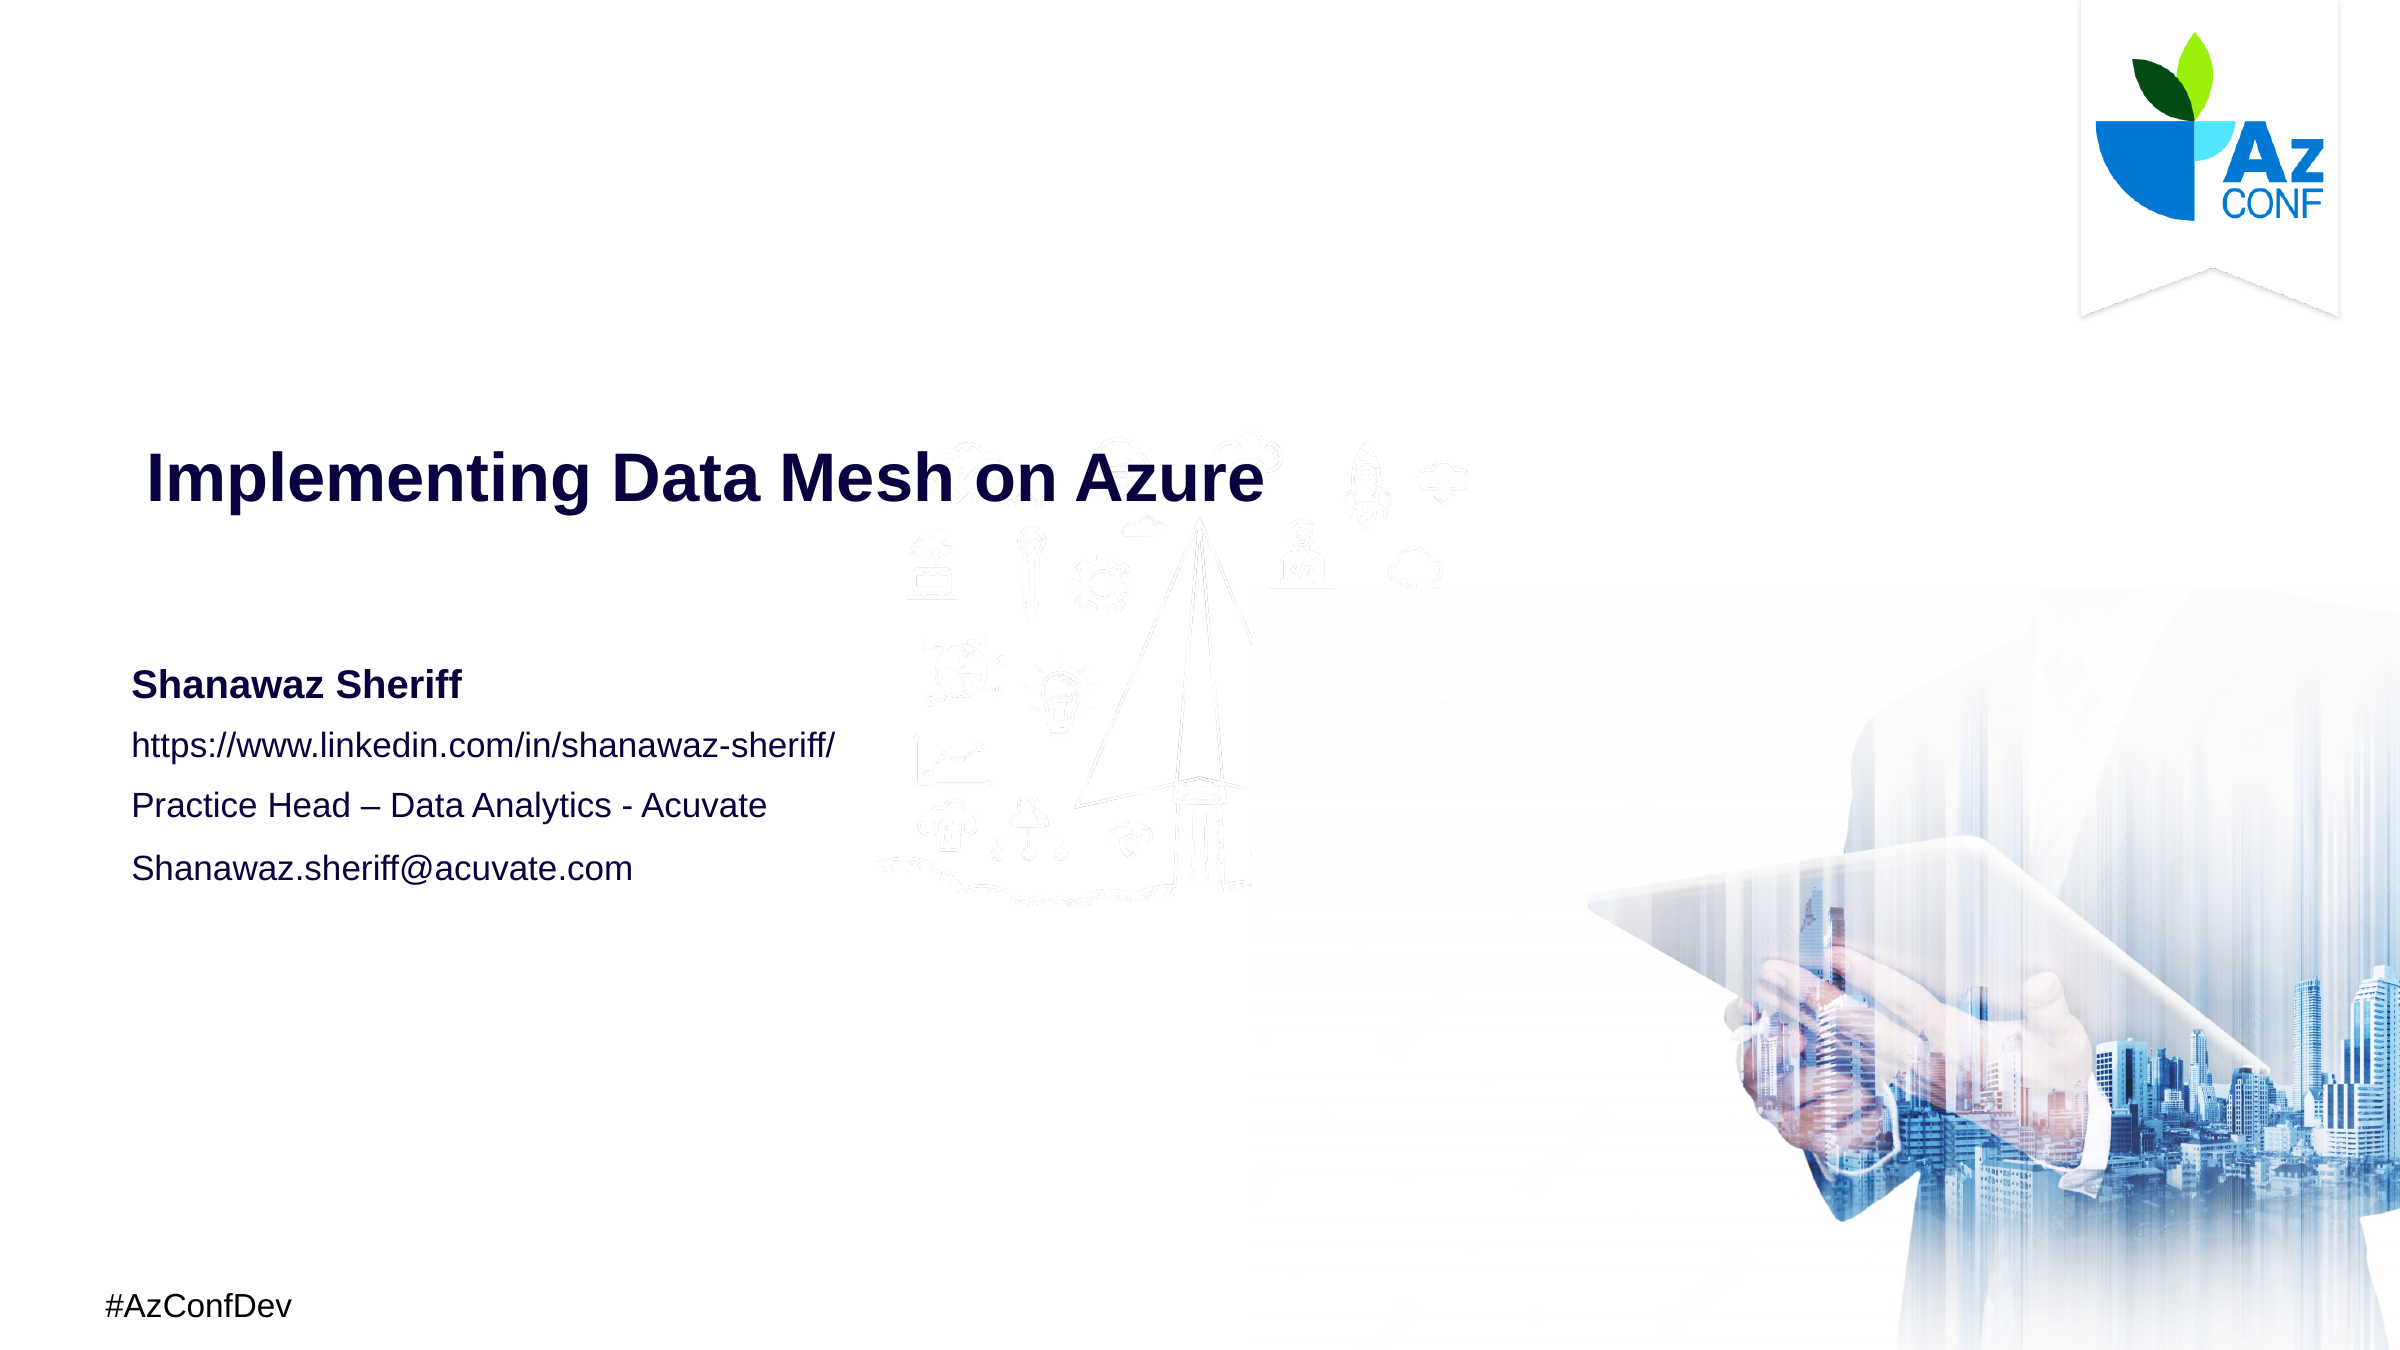

#
Implementing Data Mesh on Azure
Shanawaz Sheriff
https://www.linkedin.com/in/shanawaz-sheriff/
Practice Head – Data Analytics - Acuvate
Shanawaz.sheriff@acuvate.com